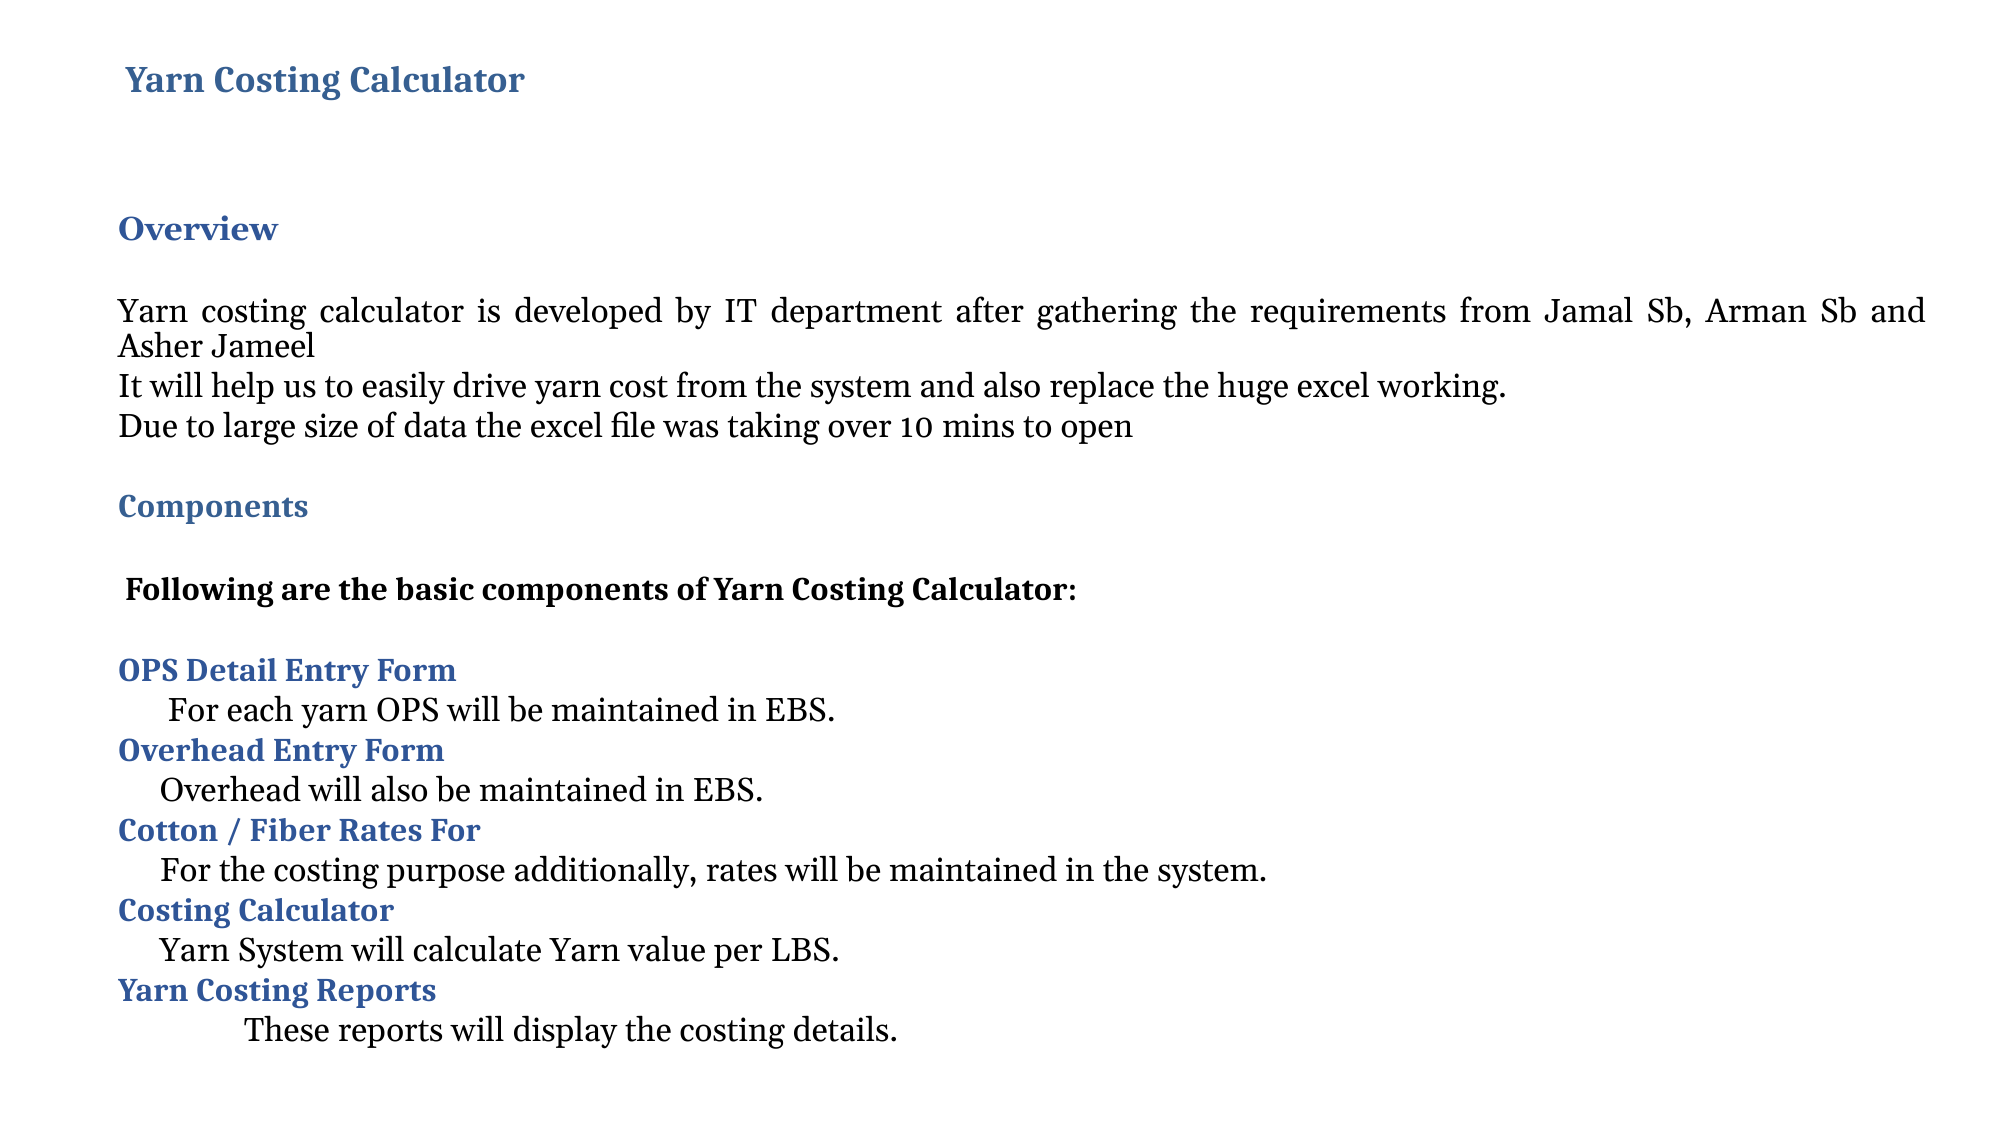

# Yarn Costing Calculator

Overview

Yarn costing calculator is developed by IT department after gathering the requirements from Jamal Sb, Arman Sb and Asher Jameel
It will help us to easily drive yarn cost from the system and also replace the huge excel working.
Due to large size of data the excel file was taking over 10 mins to open

Components

 Following are the basic components of Yarn Costing Calculator:

OPS Detail Entry Form
	 For each yarn OPS will be maintained in EBS.
Overhead Entry Form
	Overhead will also be maintained in EBS.
Cotton / Fiber Rates For
	For the costing purpose additionally, rates will be maintained in the system.
Costing Calculator
	Yarn System will calculate Yarn value per LBS.
Yarn Costing Reports
	These reports will display the costing details.